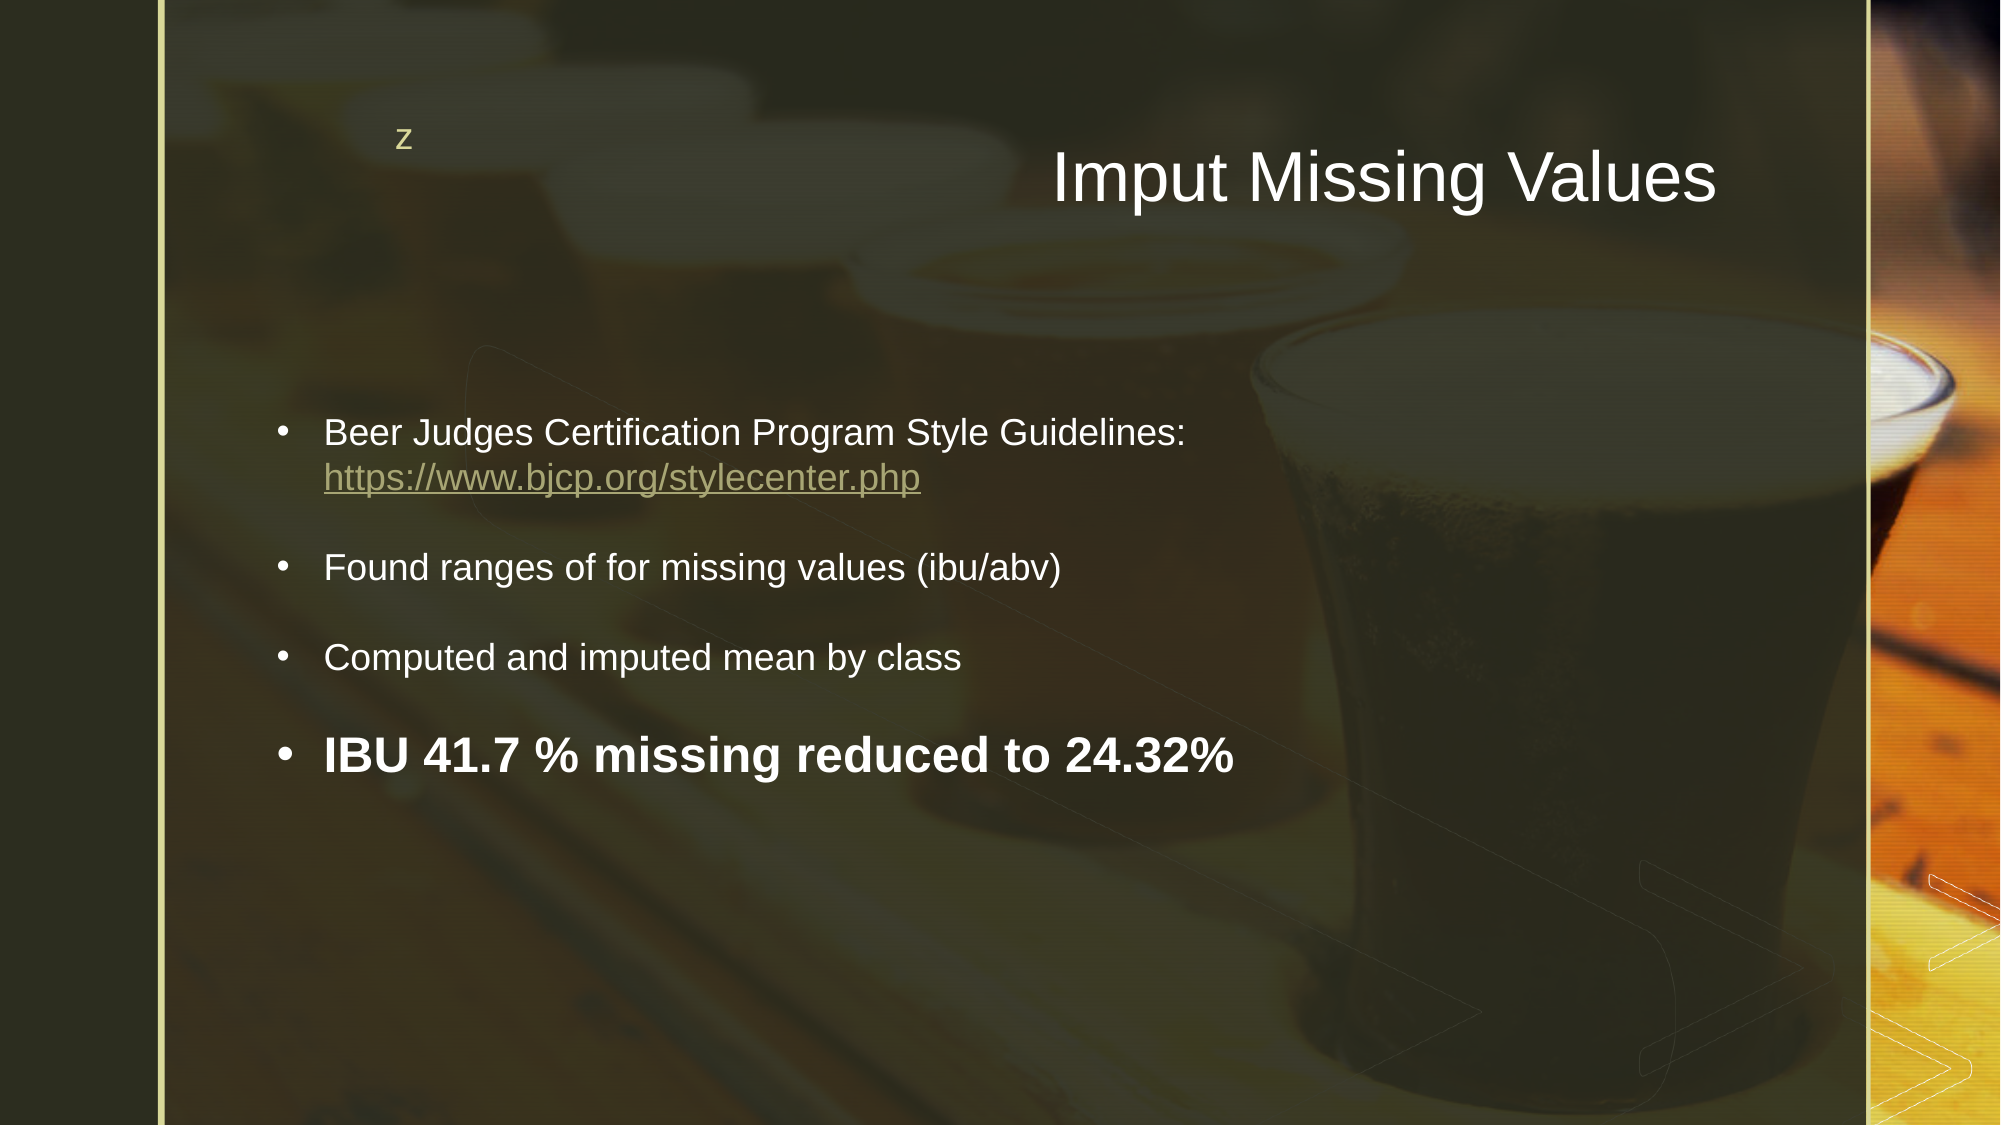

# Imput Missing Values
Beer Judges Certification Program Style Guidelines: https://www.bjcp.org/stylecenter.php

Found ranges of for missing values (ibu/abv)

Computed and imputed mean by class

IBU 41.7 % missing reduced to 24.32%